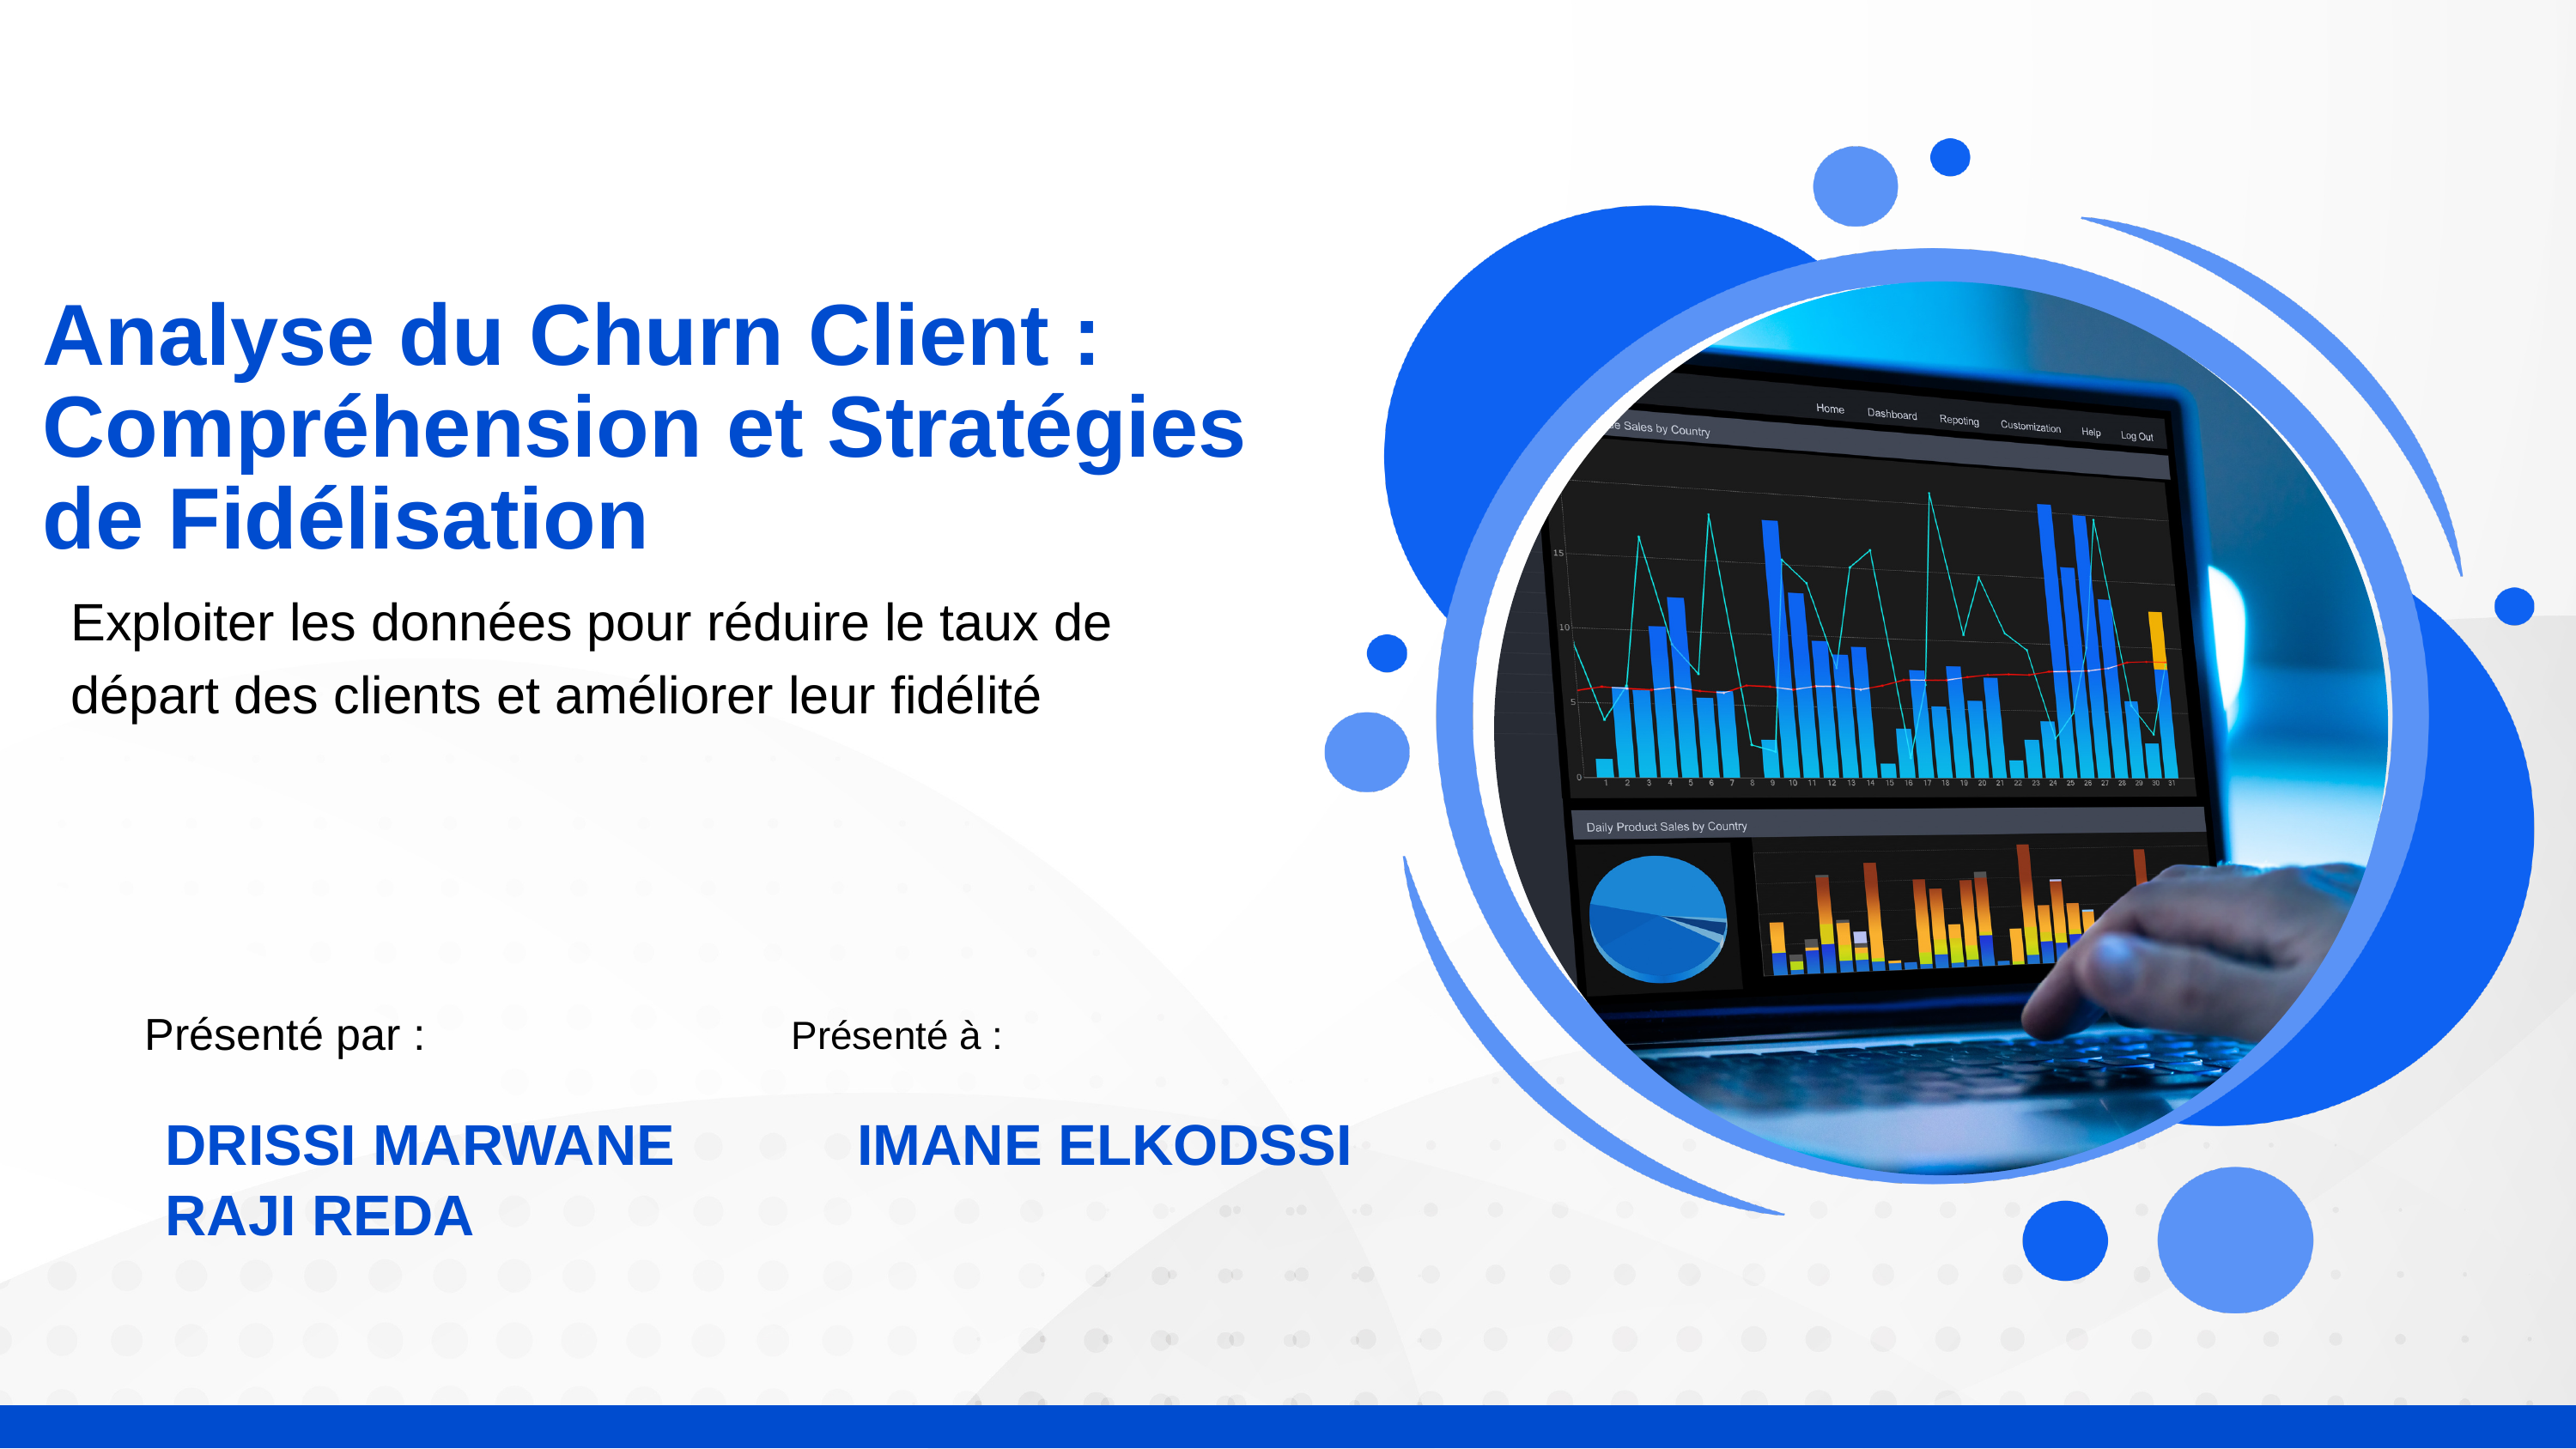

Analyse du Churn Client : Compréhension et Stratégies de Fidélisation
Exploiter les données pour réduire le taux de départ des clients et améliorer leur fidélité
Présenté par :
Présenté à :
DRISSI MARWANE
 IMANE ELKODSSI

RAJI REDA